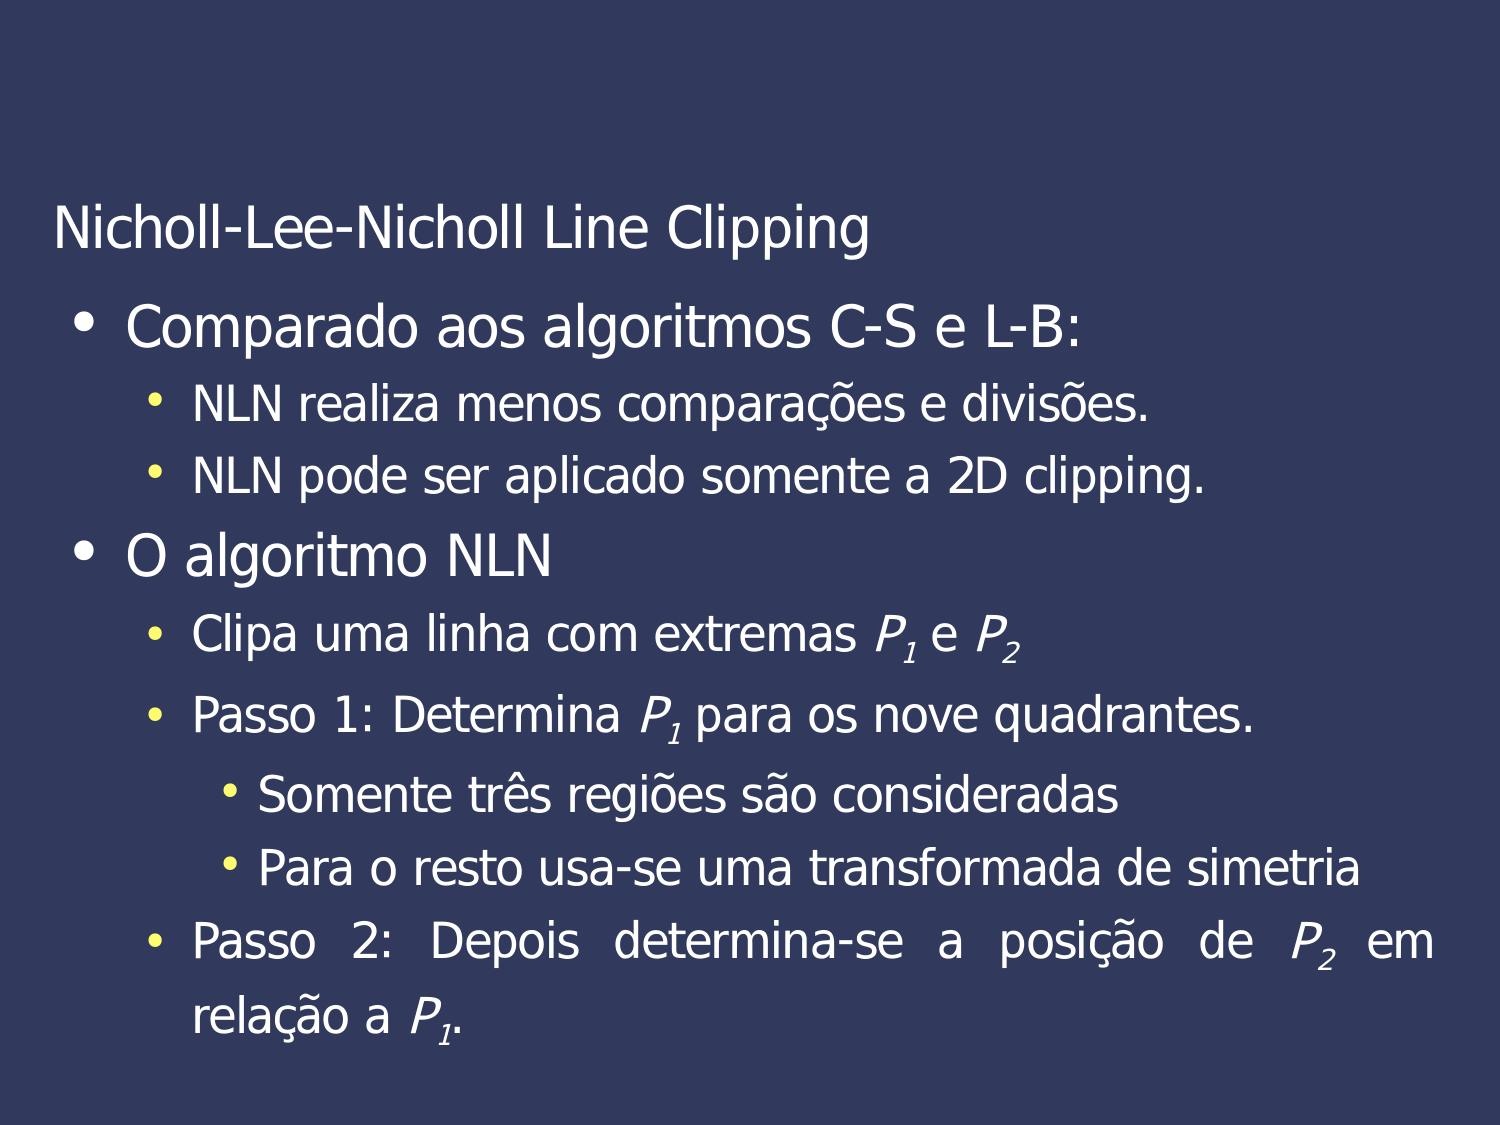

Nicholl-Lee-Nicholl Line Clipping
Comparado aos algoritmos C-S e L-B:
NLN realiza menos comparações e divisões.
NLN pode ser aplicado somente a 2D clipping.
O algoritmo NLN
Clipa uma linha com extremas P1 e P2
Passo 1: Determina P1 para os nove quadrantes.
Somente três regiões são consideradas
Para o resto usa-se uma transformada de simetria
Passo 2: Depois determina-se a posição de P2 em relação a P1.